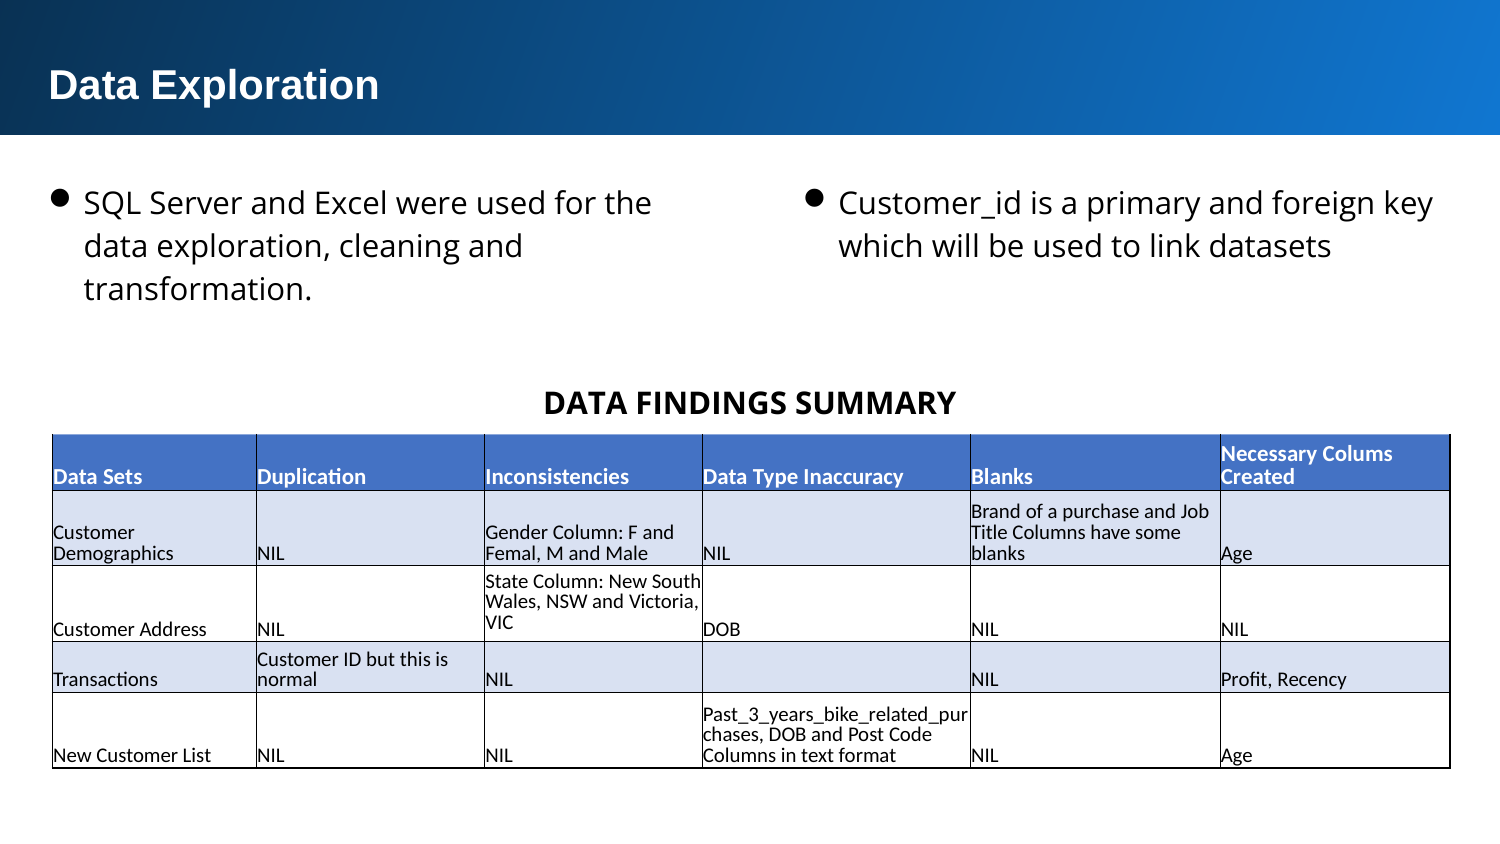

Data Exploration
SQL Server and Excel were used for the data exploration, cleaning and transformation.
Customer_id is a primary and foreign key which will be used to link datasets
DATA FINDINGS SUMMARY
| Data Sets | Duplication | Inconsistencies | Data Type Inaccuracy | Blanks | Necessary Colums Created |
| --- | --- | --- | --- | --- | --- |
| Customer Demographics | NIL | Gender Column: F and Femal, M and Male | NIL | Brand of a purchase and Job Title Columns have some blanks | Age |
| Customer Address | NIL | State Column: New South Wales, NSW and Victoria, VIC | DOB | NIL | NIL |
| Transactions | Customer ID but this is normal | NIL |  | NIL | Profit, Recency |
| New Customer List | NIL | NIL | Past\_3\_years\_bike\_related\_purchases, DOB and Post Code Columns in text format | NIL | Age |